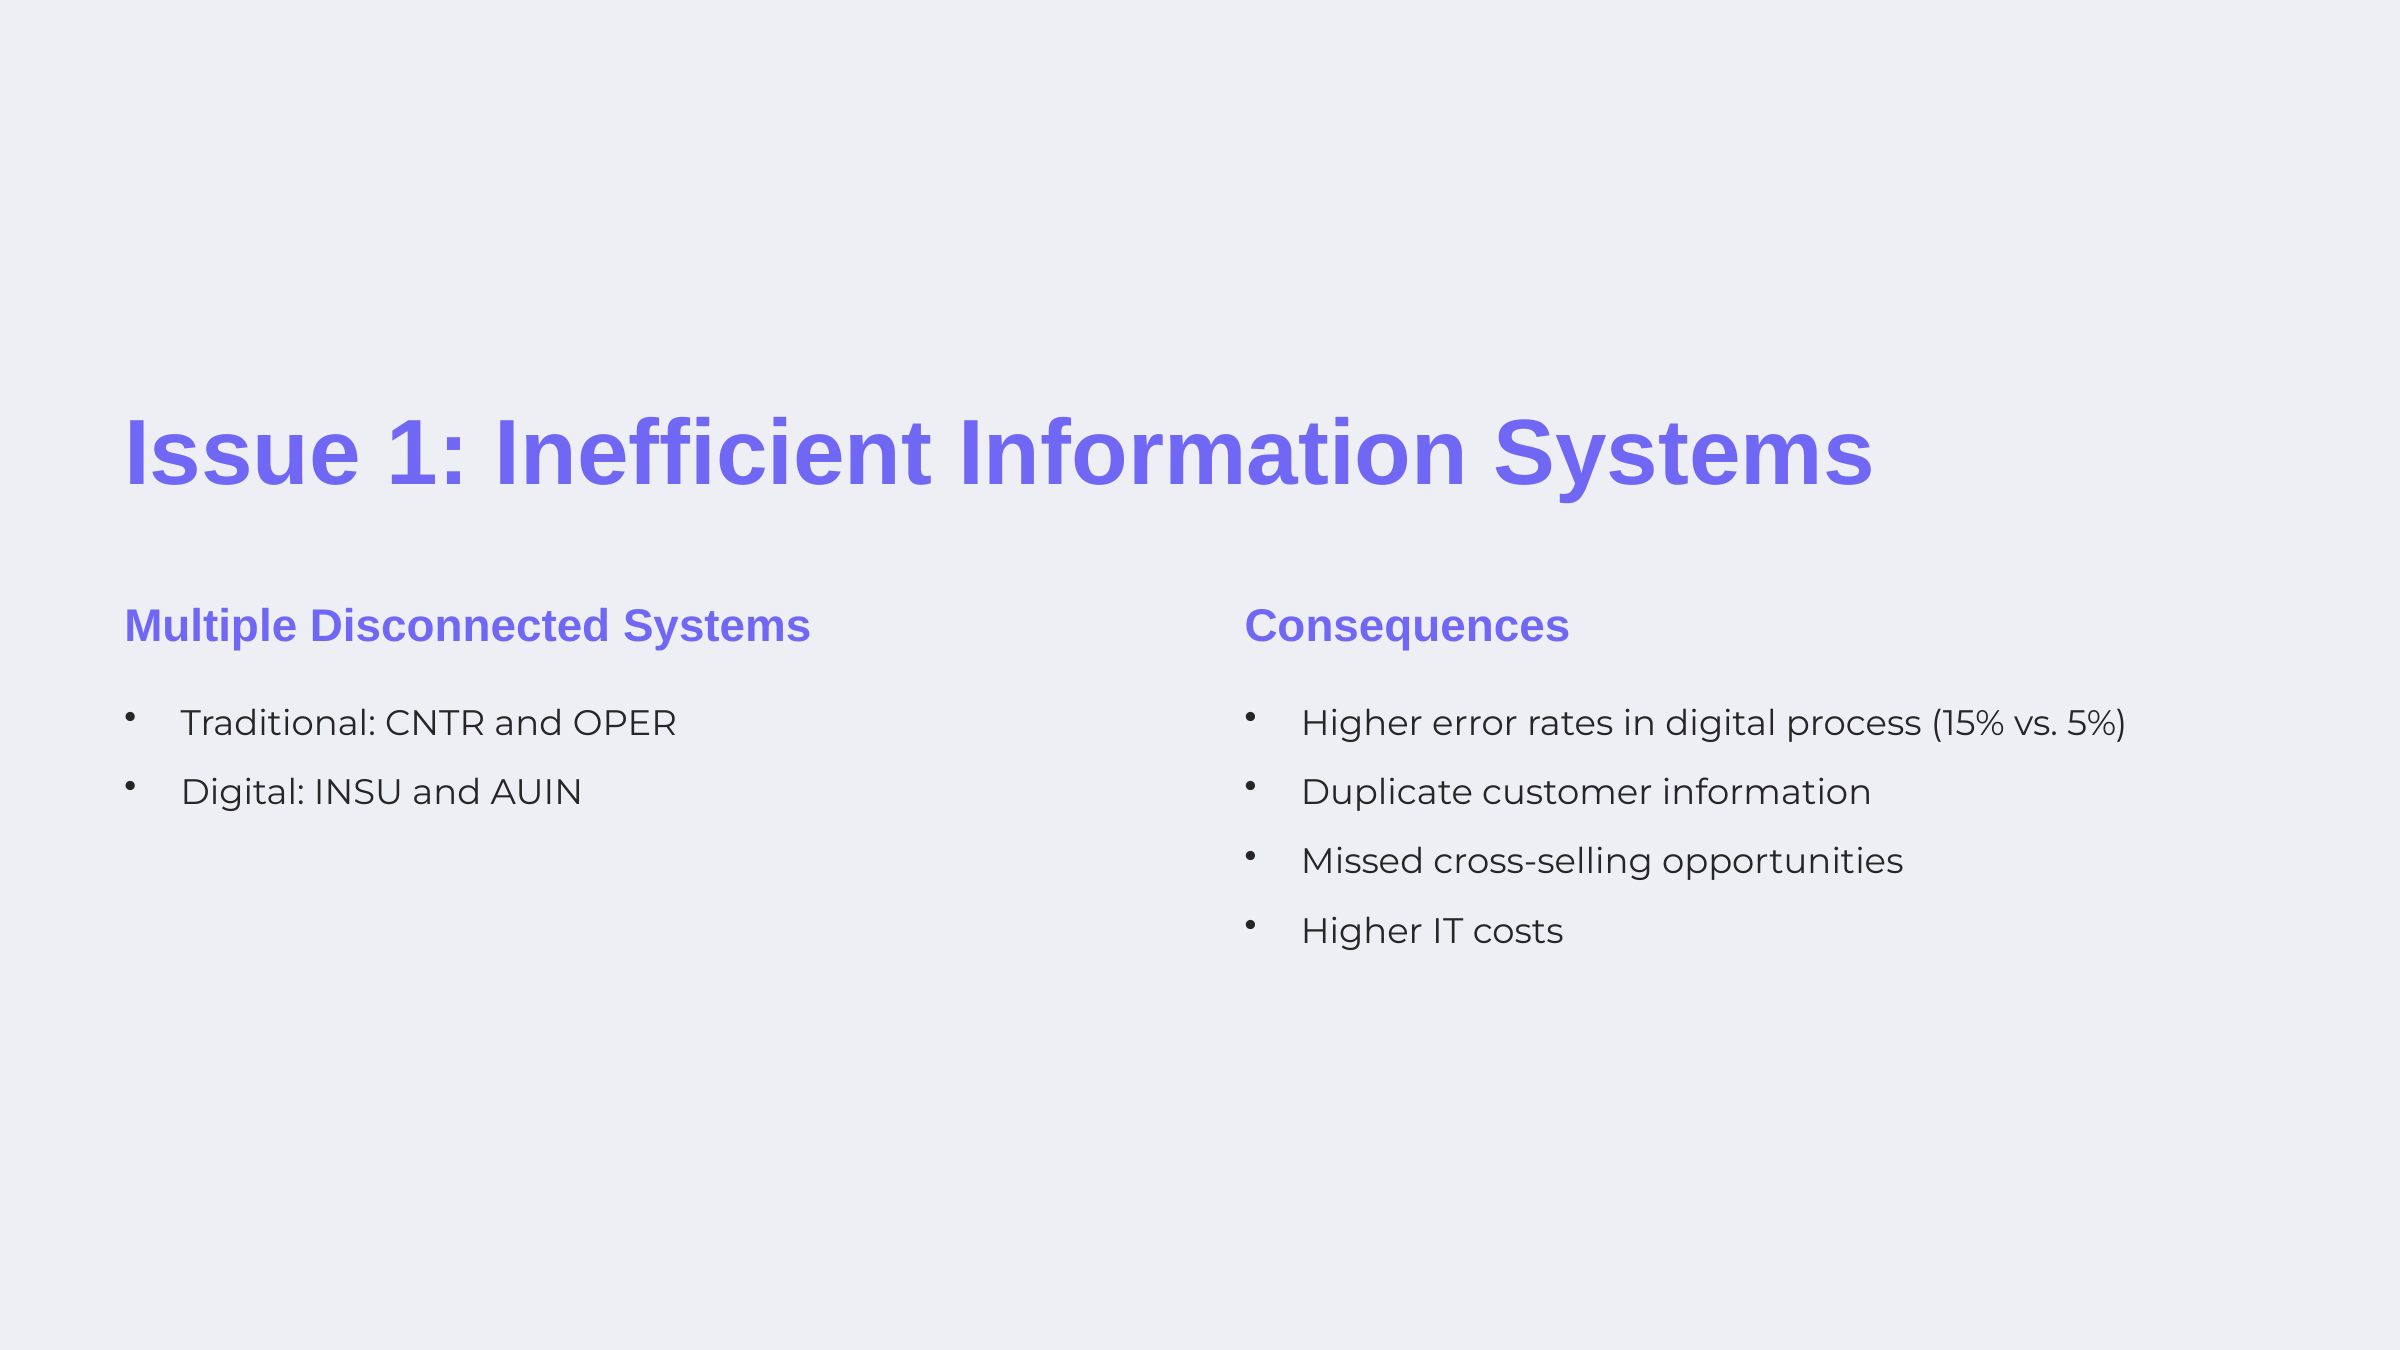

Issue 1: Inefficient Information Systems
Multiple Disconnected Systems
Consequences
Traditional: CNTR and OPER
Higher error rates in digital process (15% vs. 5%)
Digital: INSU and AUIN
Duplicate customer information
Missed cross-selling opportunities
Higher IT costs